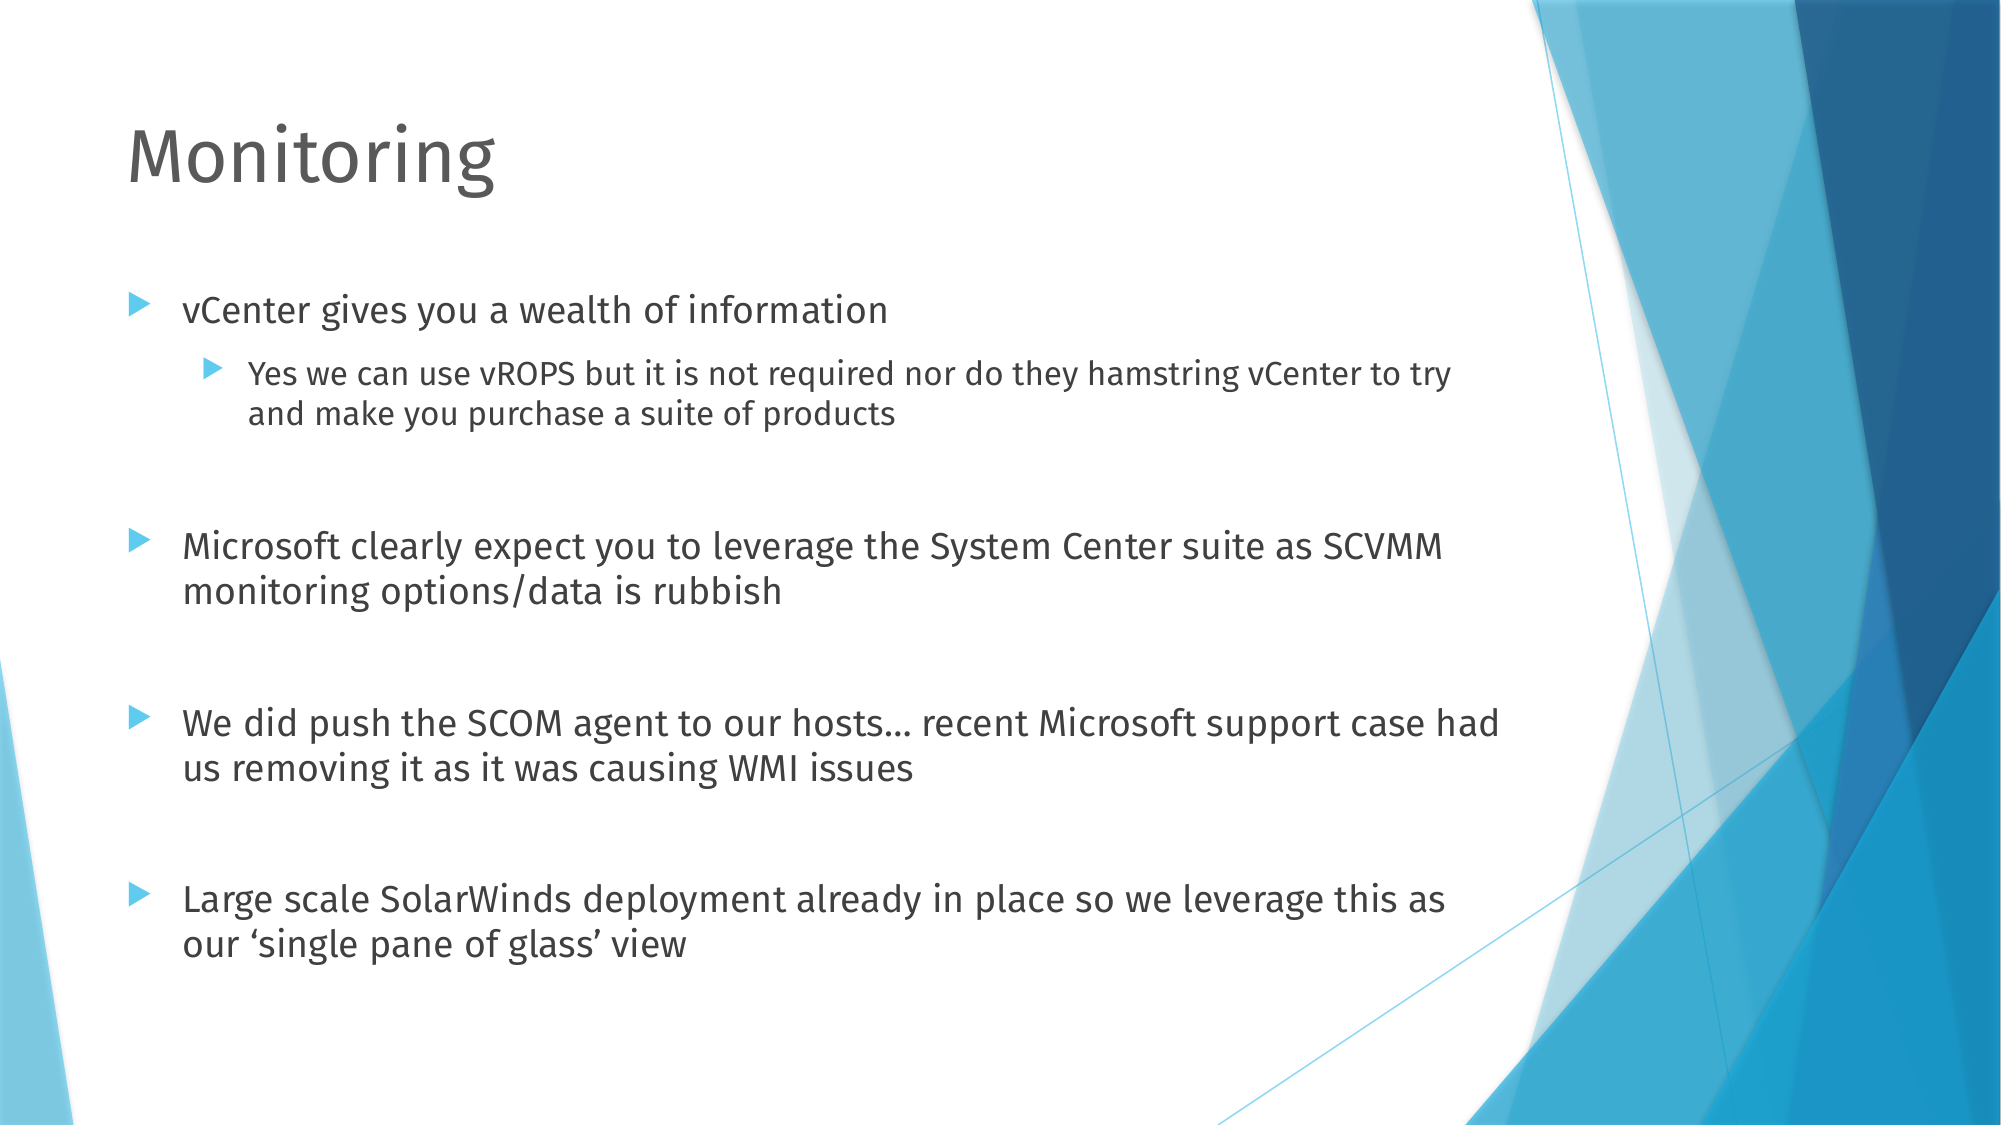

# Monitoring
vCenter gives you a wealth of information
Yes we can use vROPS but it is not required nor do they hamstring vCenter to try and make you purchase a suite of products

Microsoft clearly expect you to leverage the System Center suite as SCVMM monitoring options/data is rubbish

We did push the SCOM agent to our hosts… recent Microsoft support case had us removing it as it was causing WMI issues

Large scale SolarWinds deployment already in place so we leverage this as our ‘single pane of glass’ view